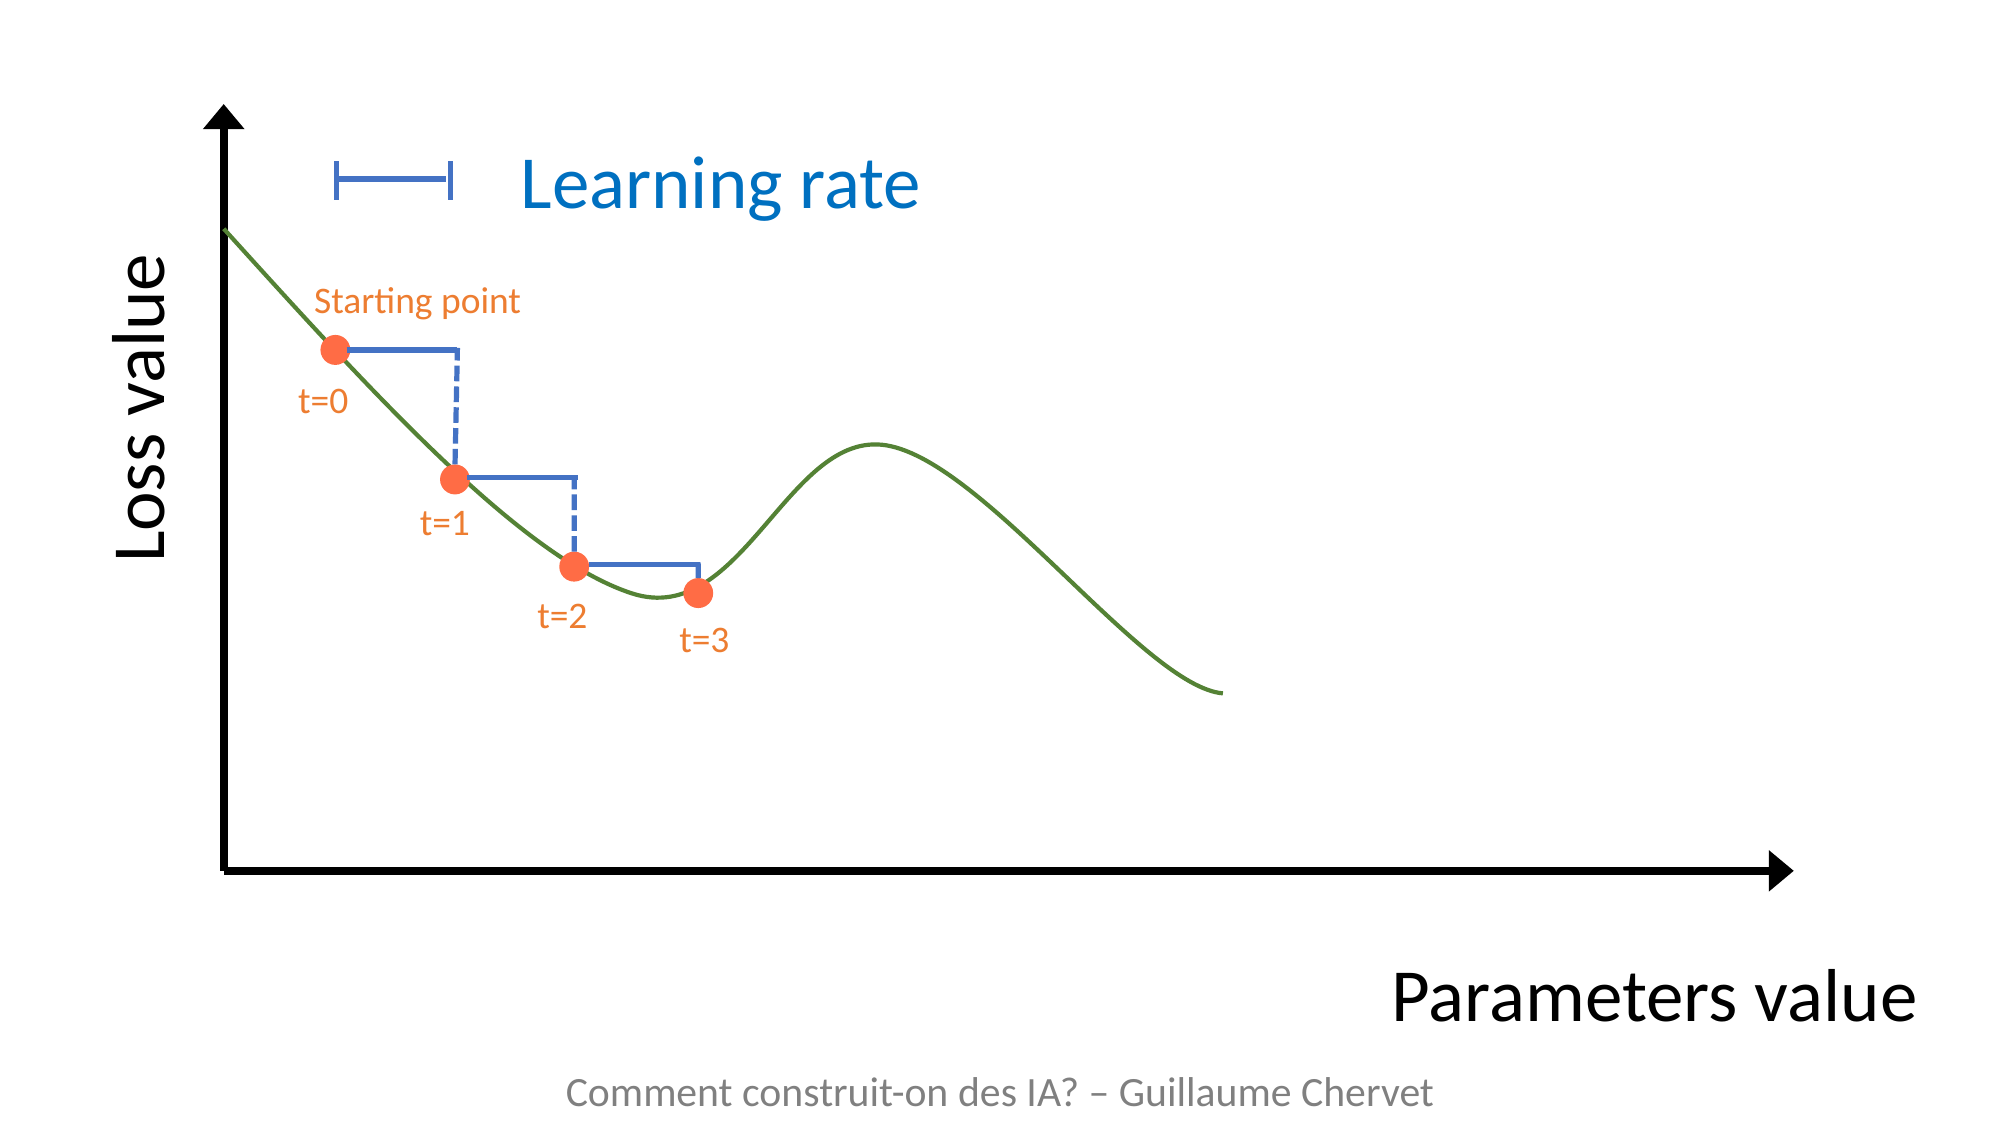

Learning rate

Starting point

Loss value
t=0

t=1

t=2
t=3
Parameters value
Comment construit-on des IA? – Guillaume Chervet